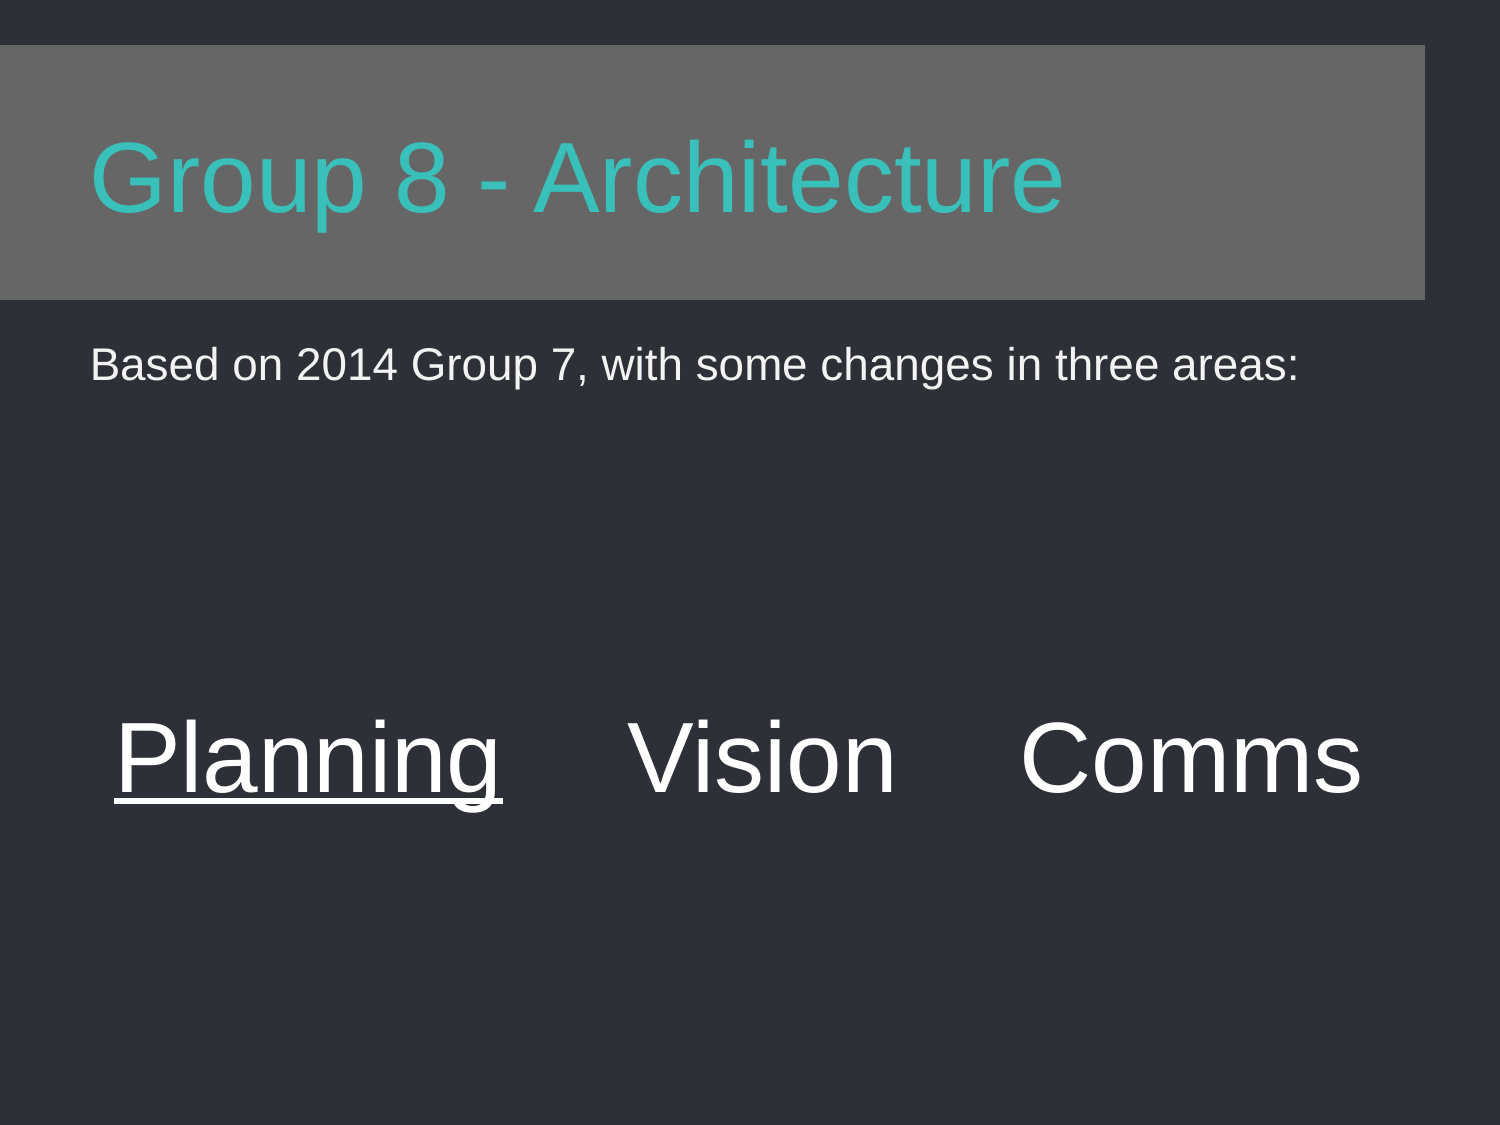

Group 8 - Architecture
Based on 2014 Group 7, with some changes in three areas:

Planning
Vision
Comms